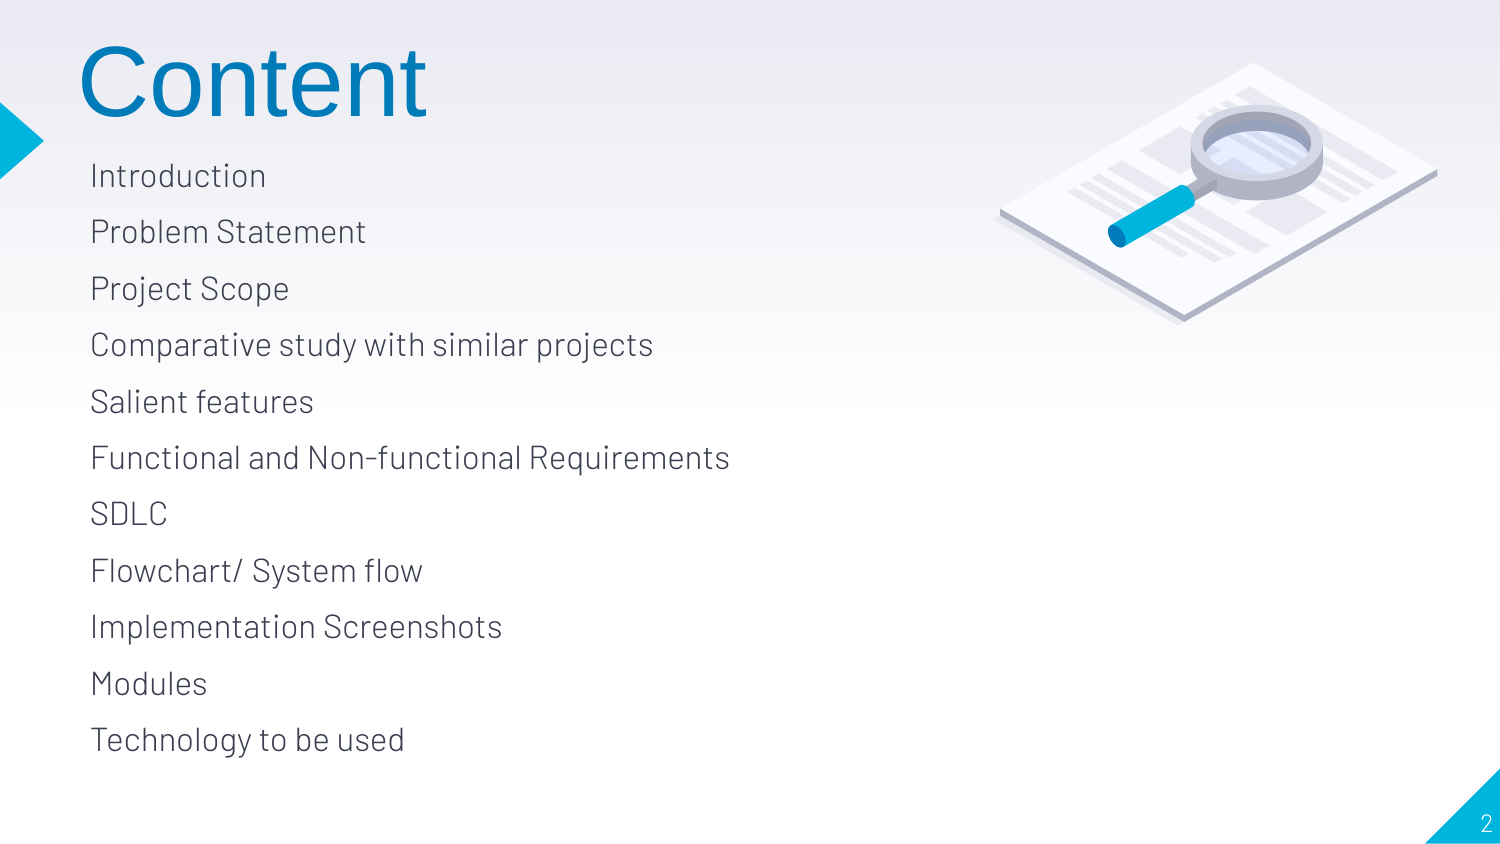

# Content

Introduction
Problem Statement
Project Scope
Comparative study with similar projects
Salient features
Functional and Non-functional Requirements
SDLC
Flowchart/ System flow
Implementation Screenshots
Modules
Technology to be used

2